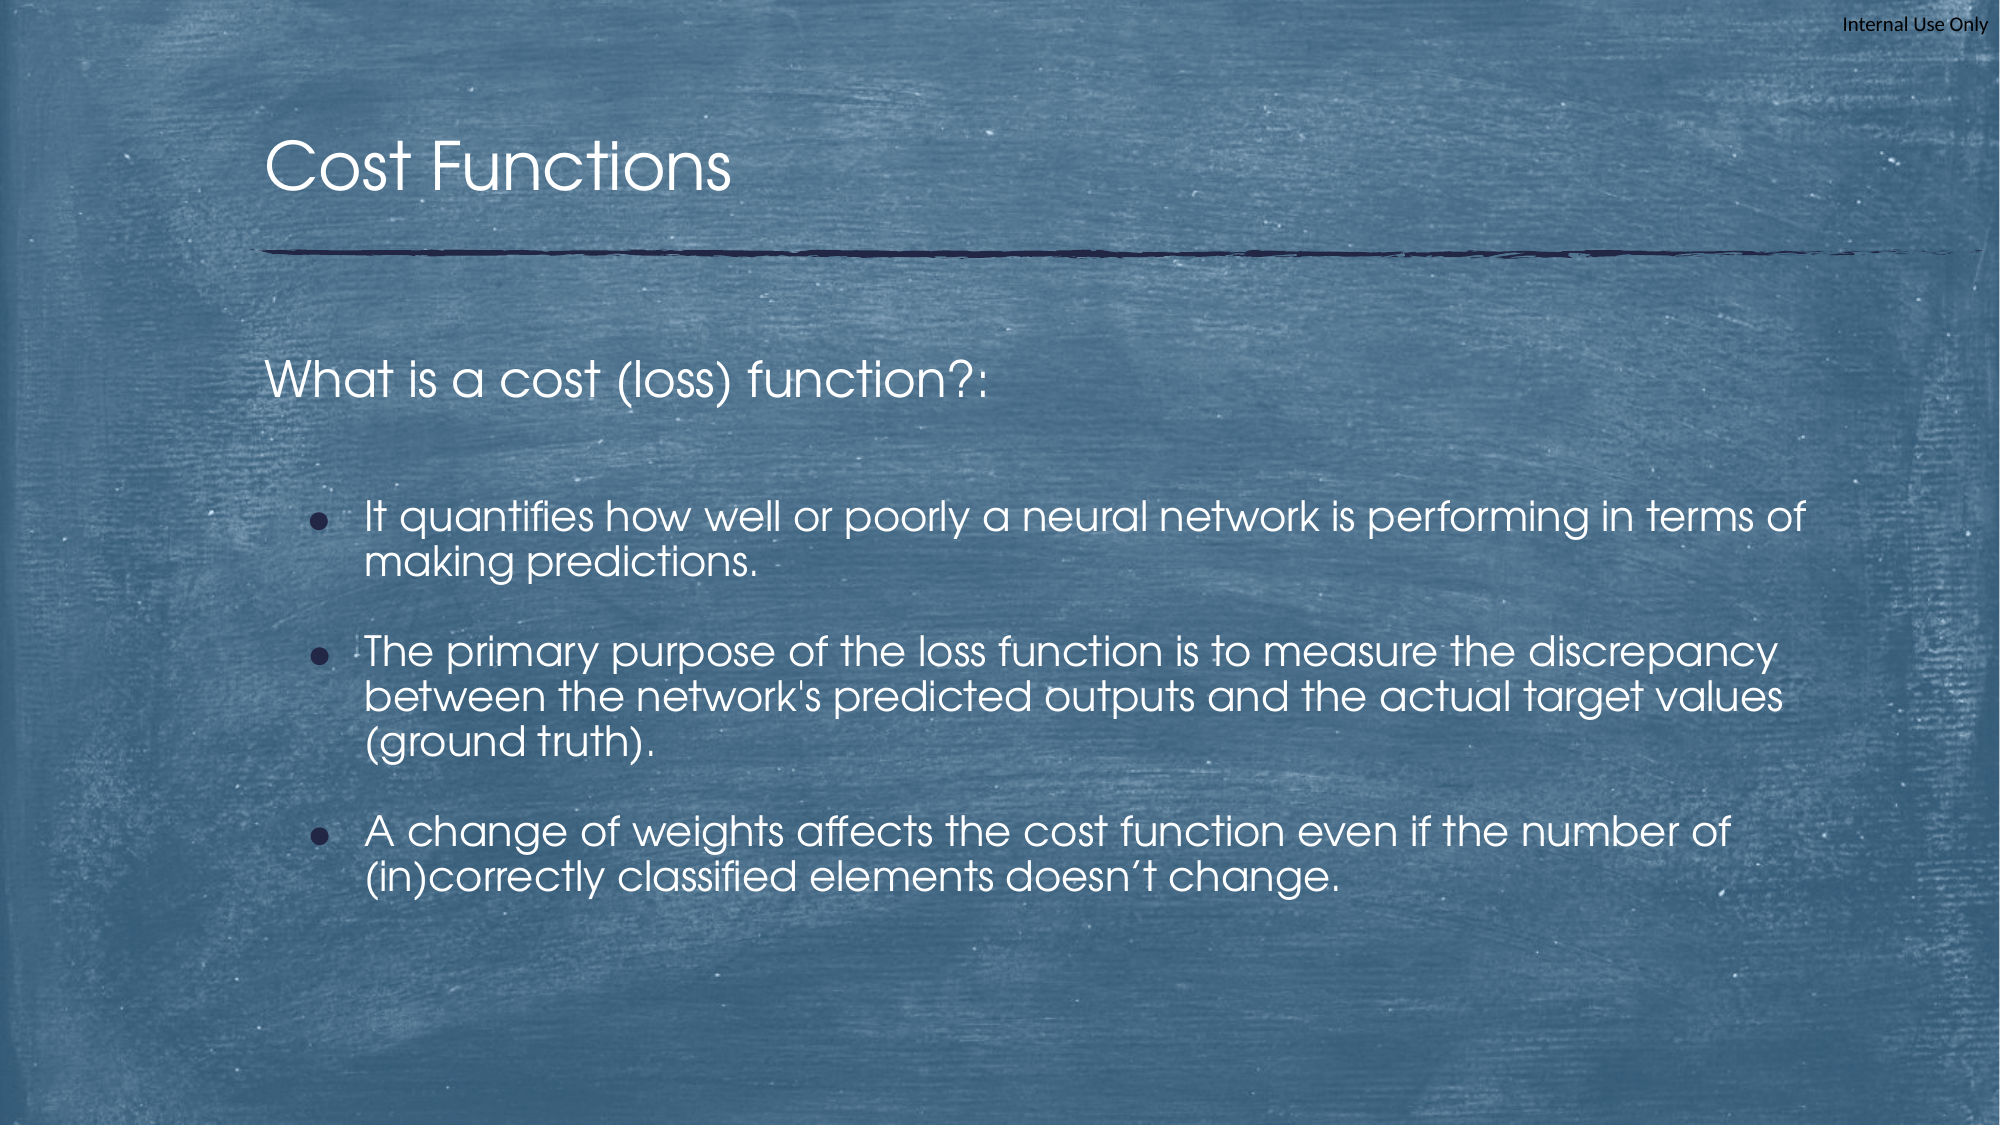

# Cost Functions
What is a cost (loss) function?:

It quantifies how well or poorly a neural network is performing in terms of making predictions.

The primary purpose of the loss function is to measure the discrepancy between the network's predicted outputs and the actual target values (ground truth).

A change of weights affects the cost function even if the number of (in)correctly classified elements doesn’t change.